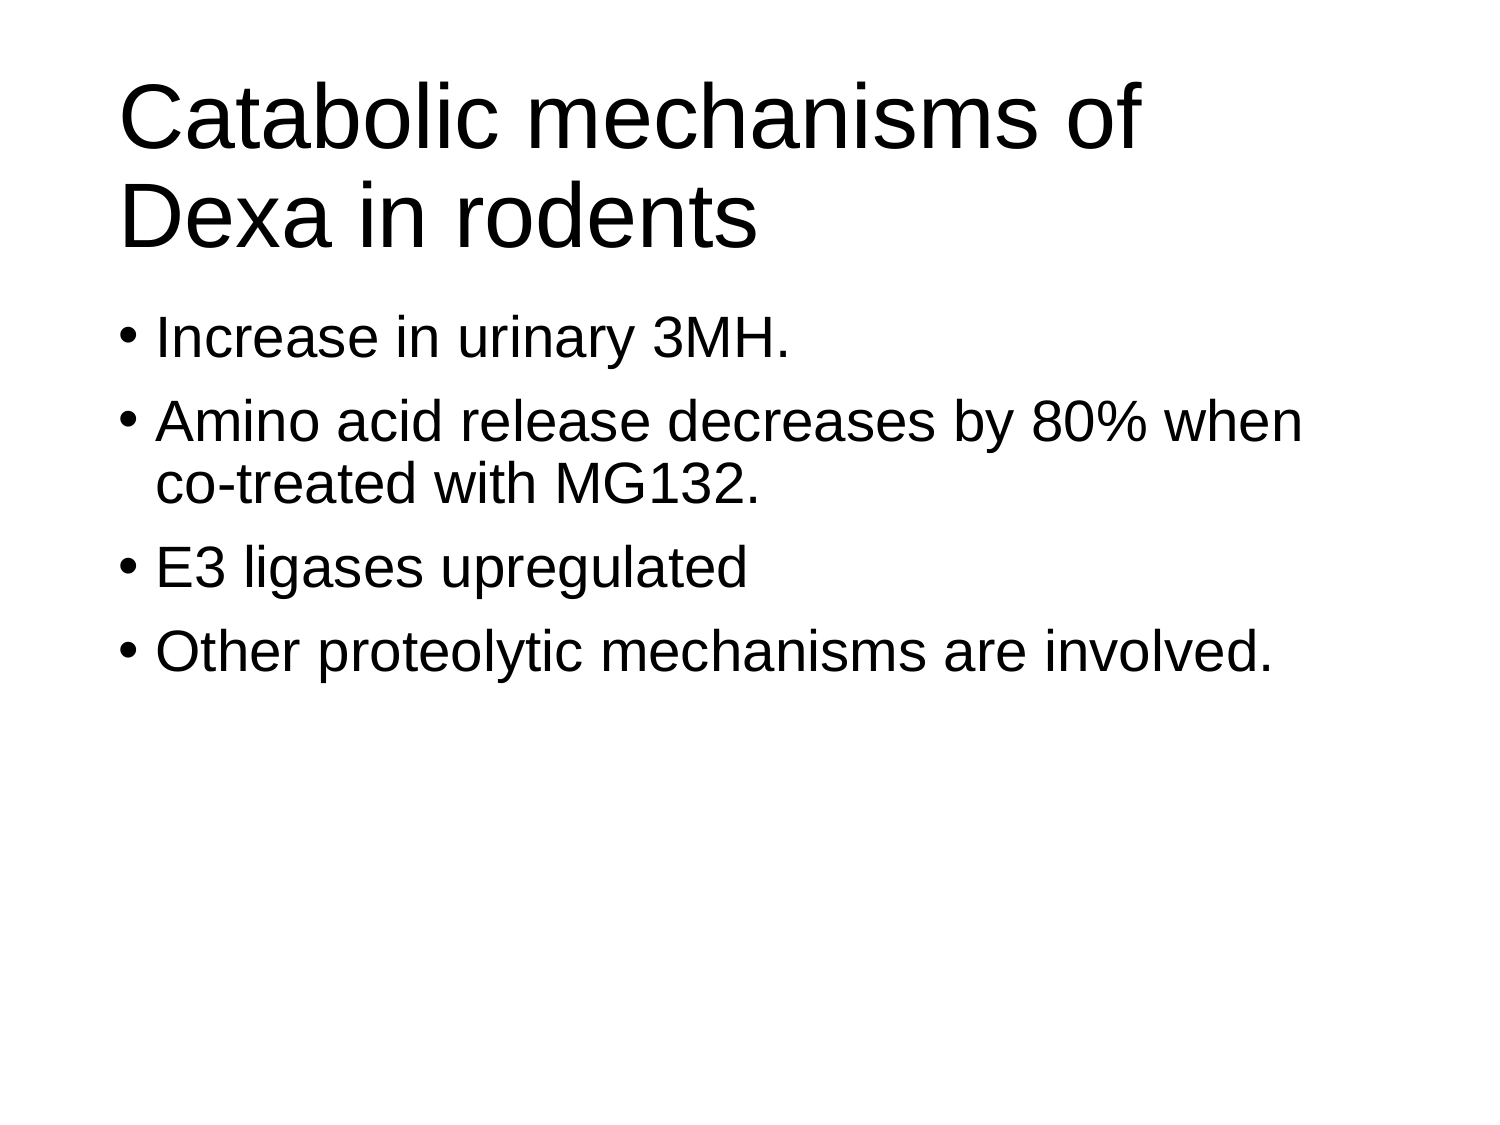

# Catabolic mechanisms of Dexa in rodents
Increase in urinary 3MH.
Amino acid release decreases by 80% when co-treated with MG132.
E3 ligases upregulated
Other proteolytic mechanisms are involved.